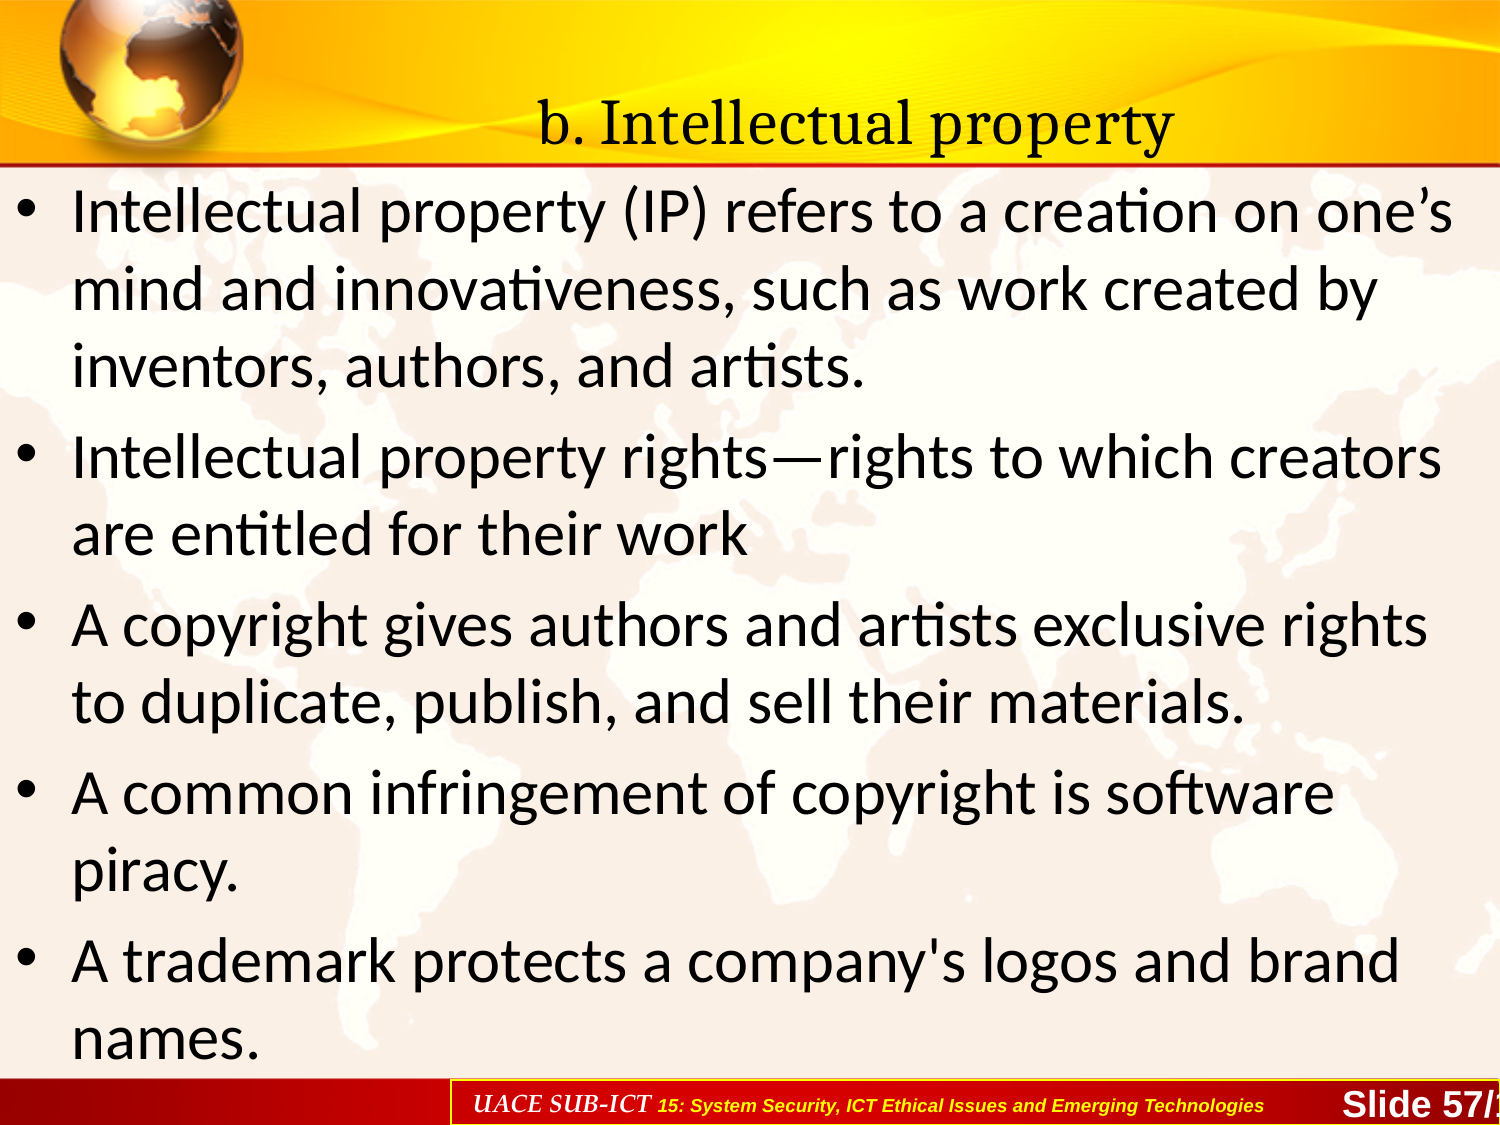

# b. Intellectual property
Intellectual property (IP) refers to a creation on one’s mind and innovativeness, such as work created by inventors, authors, and artists.
Intellectual property rights—rights to which creators are entitled for their work
A copyright gives authors and artists exclusive rights to duplicate, publish, and sell their materials.
A common infringement of copyright is software piracy.
A trademark protects a company's logos and brand names.